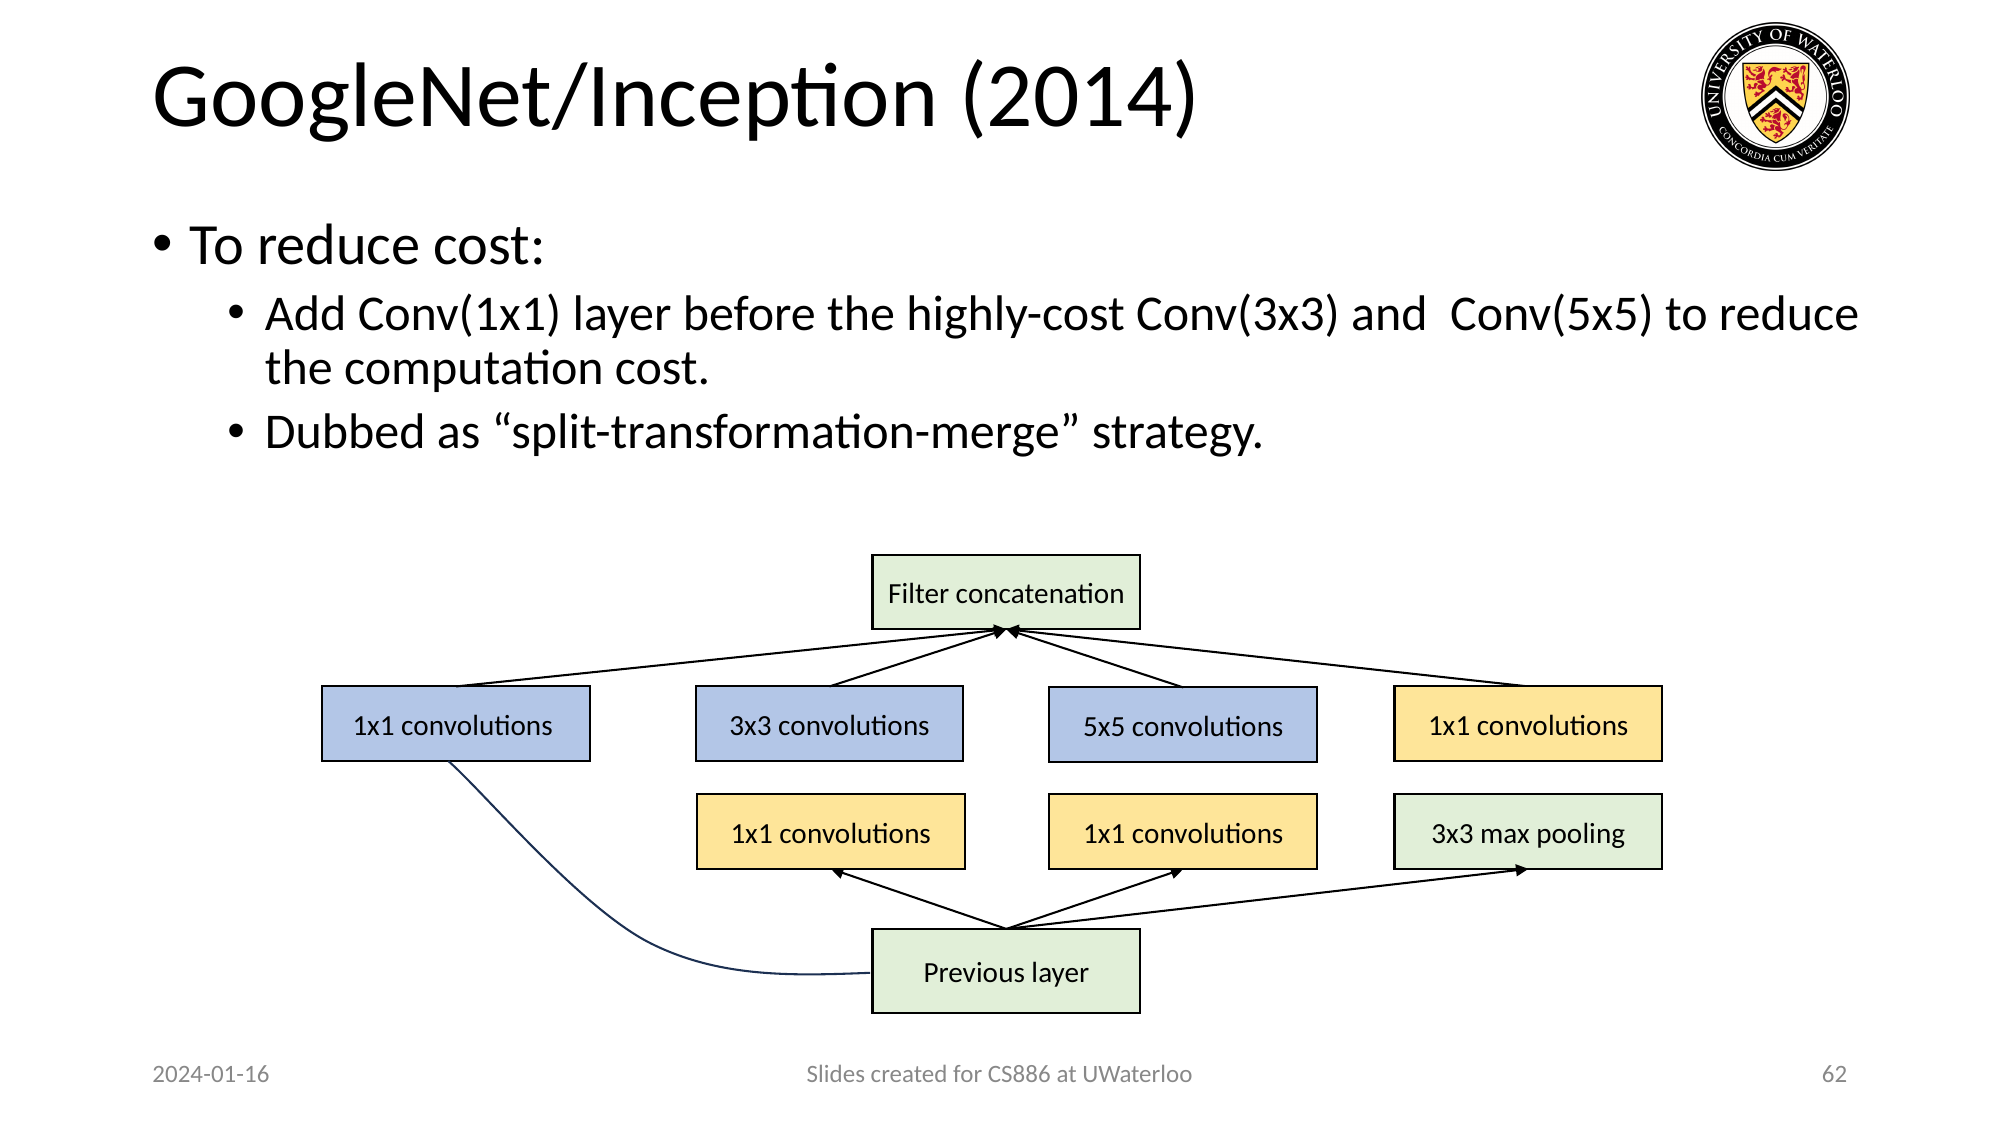

# GoogleNet/Inception (2014)
To reduce cost:
Add Conv(1x1) layer before the highly-cost Conv(3x3) and  Conv(5x5) to reduce the computation cost.
Dubbed as “split-transformation-merge” strategy.

Filter concatenation
1x1 convolutions
3x3 convolutions
1x1 convolutions
5x5 convolutions

1x1 convolutions
1x1 convolutions
3x3 max pooling
Previous layer
2024-01-16
Slides created for CS886 at UWaterloo
62